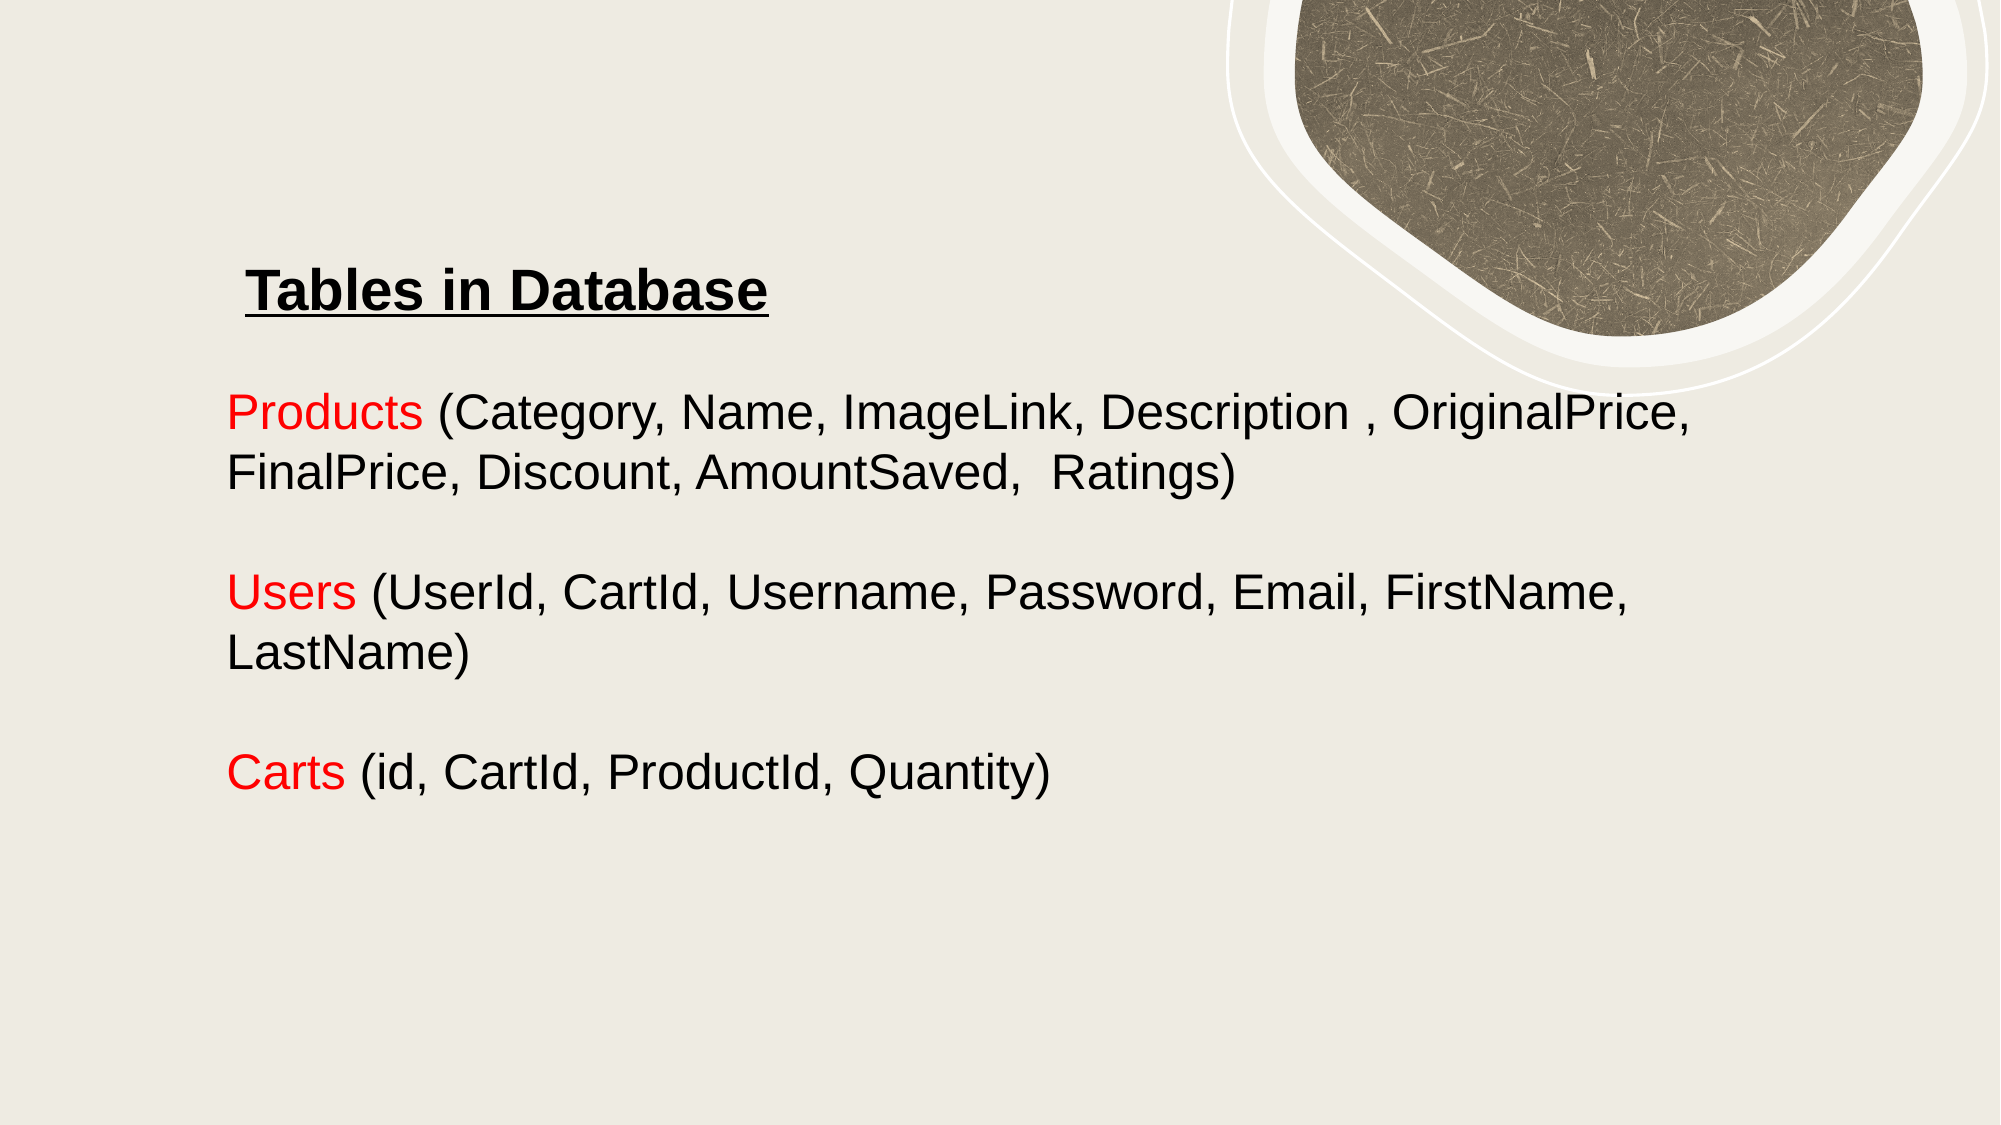

Tables in Database
Products (Category, Name, ImageLink, Description , OriginalPrice, FinalPrice, Discount, AmountSaved,  Ratings)
Users (UserId, CartId, Username, Password, Email, FirstName, LastName)
Carts (id, CartId, ProductId, Quantity)